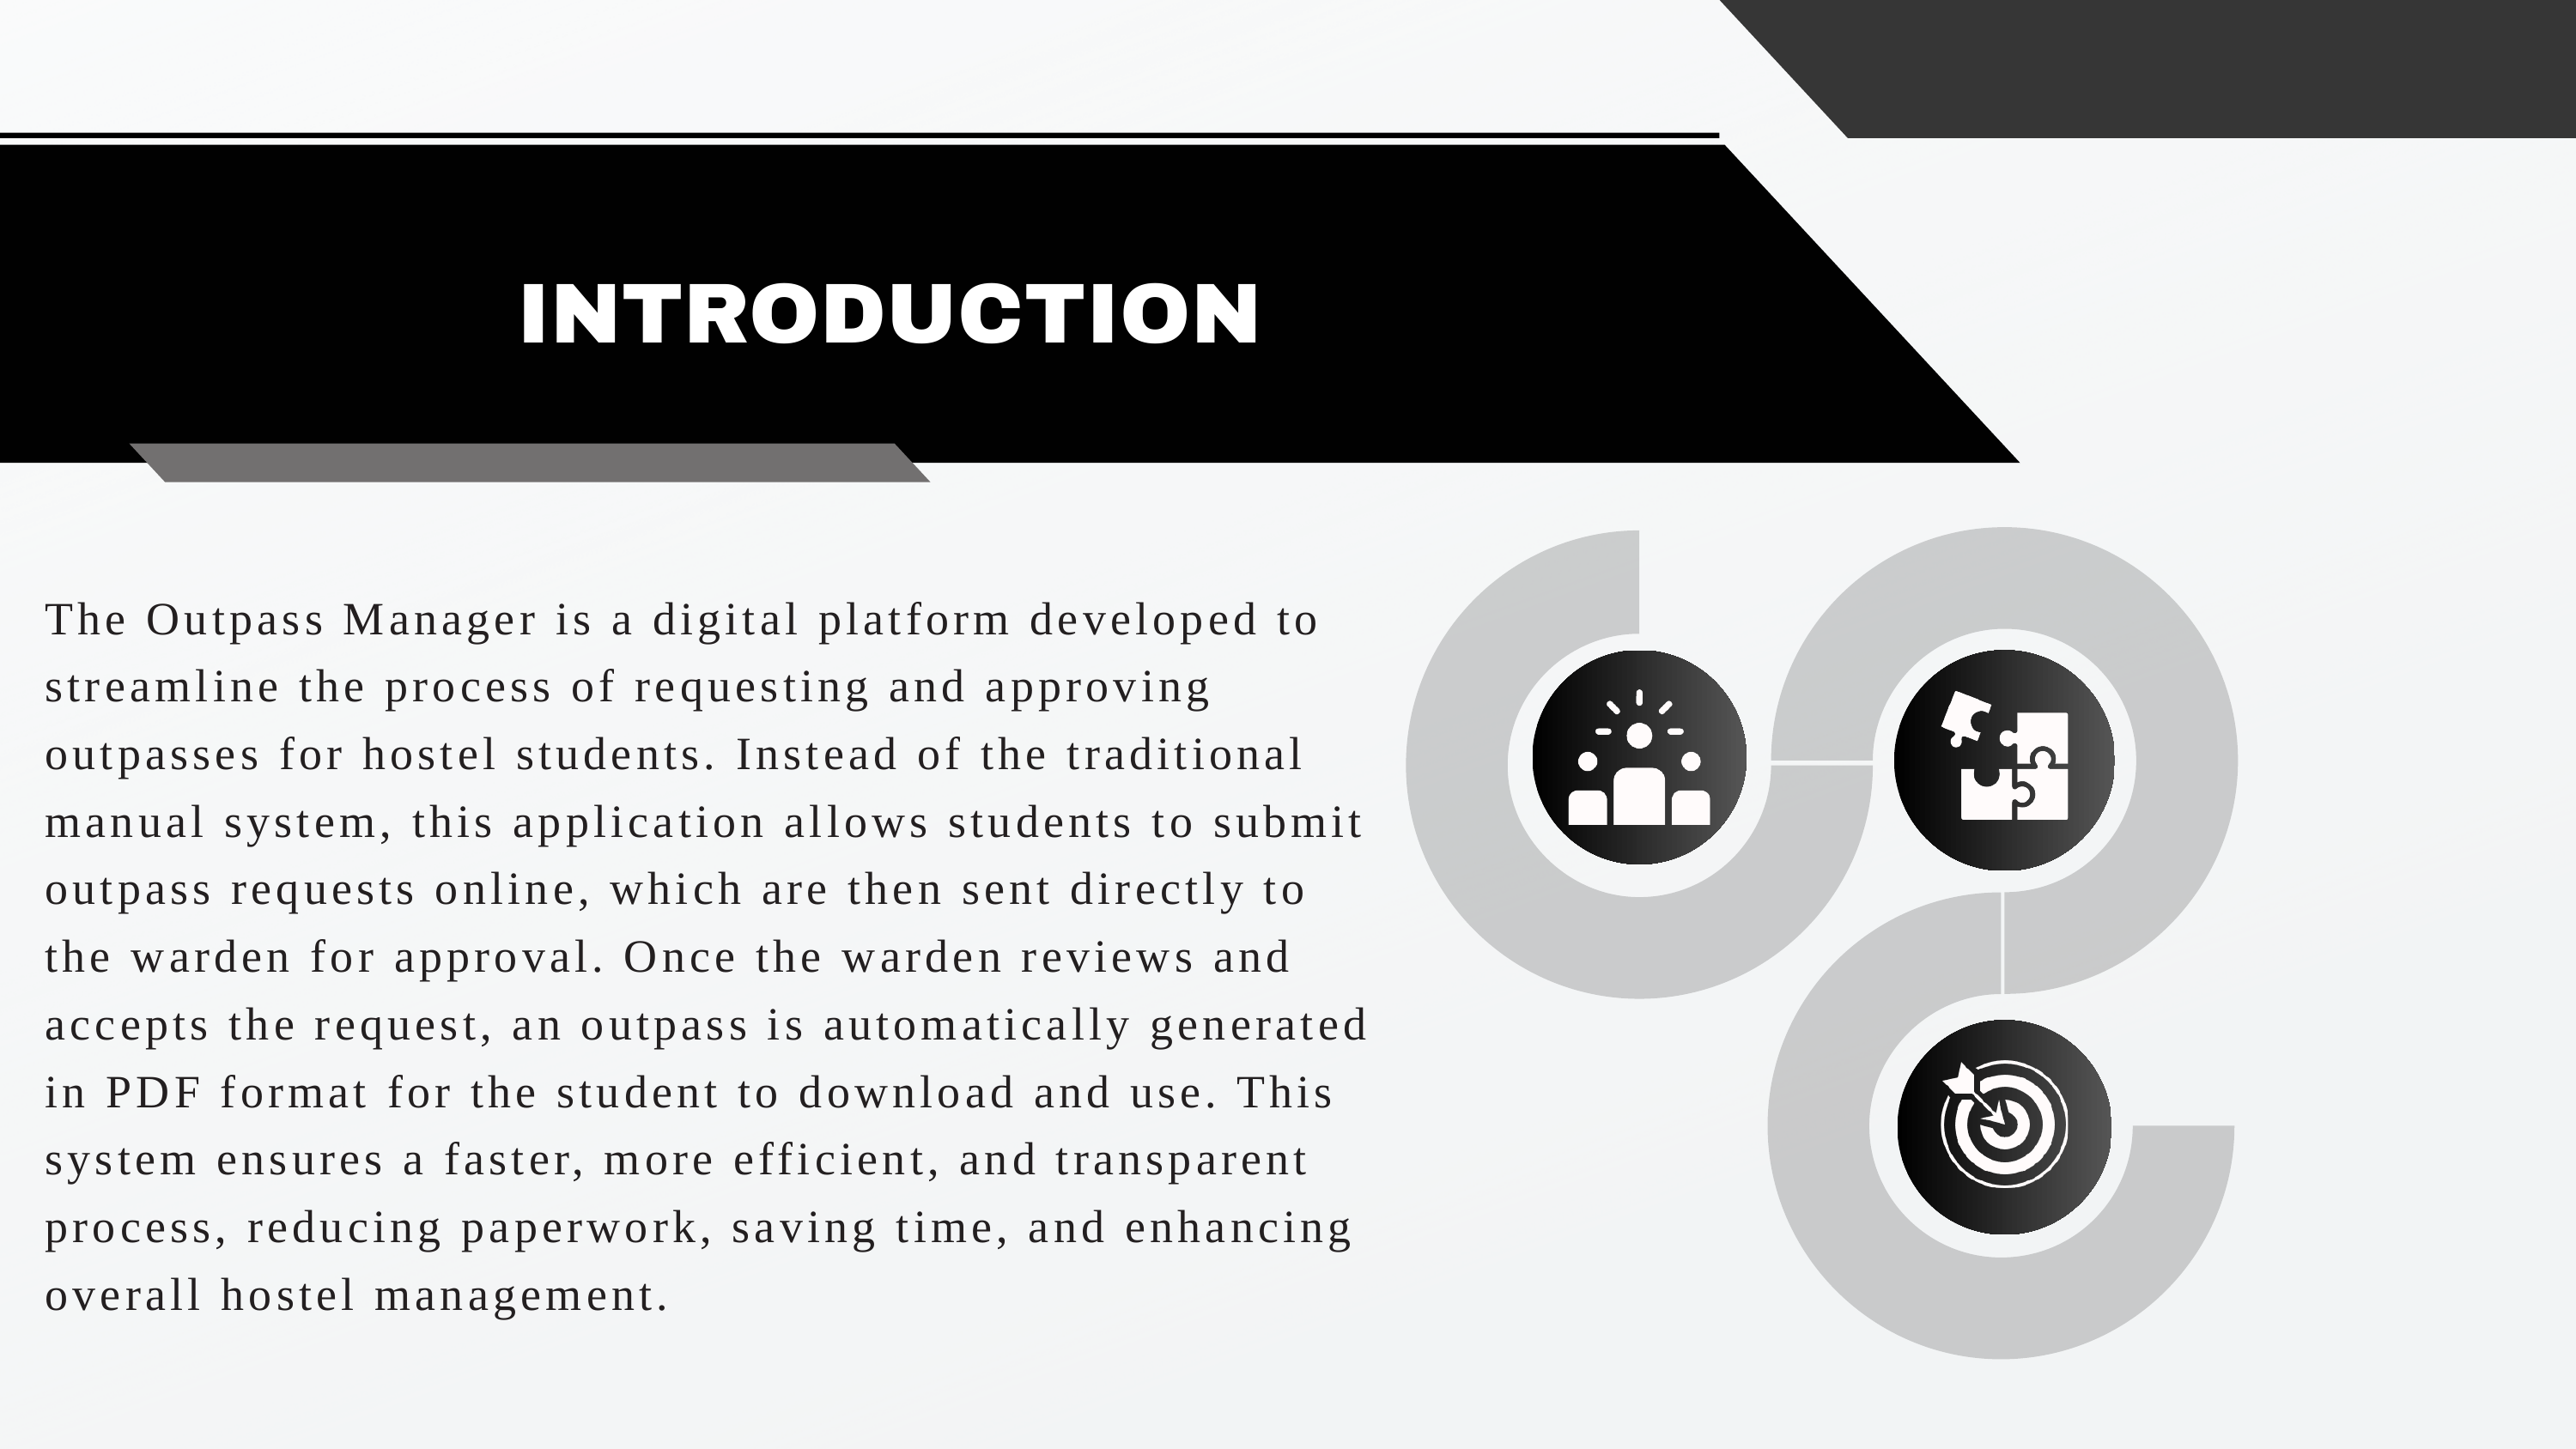

INTRODUCTION

The Outpass Manager is a digital platform developed to streamline the process of requesting and approving outpasses for hostel students. Instead of the traditional manual system, this application allows students to submit outpass requests online, which are then sent directly to the warden for approval. Once the warden reviews and accepts the request, an outpass is automatically generated in PDF format for the student to download and use. This system ensures a faster, more efficient, and transparent process, reducing paperwork, saving time, and enhancing overall hostel management.